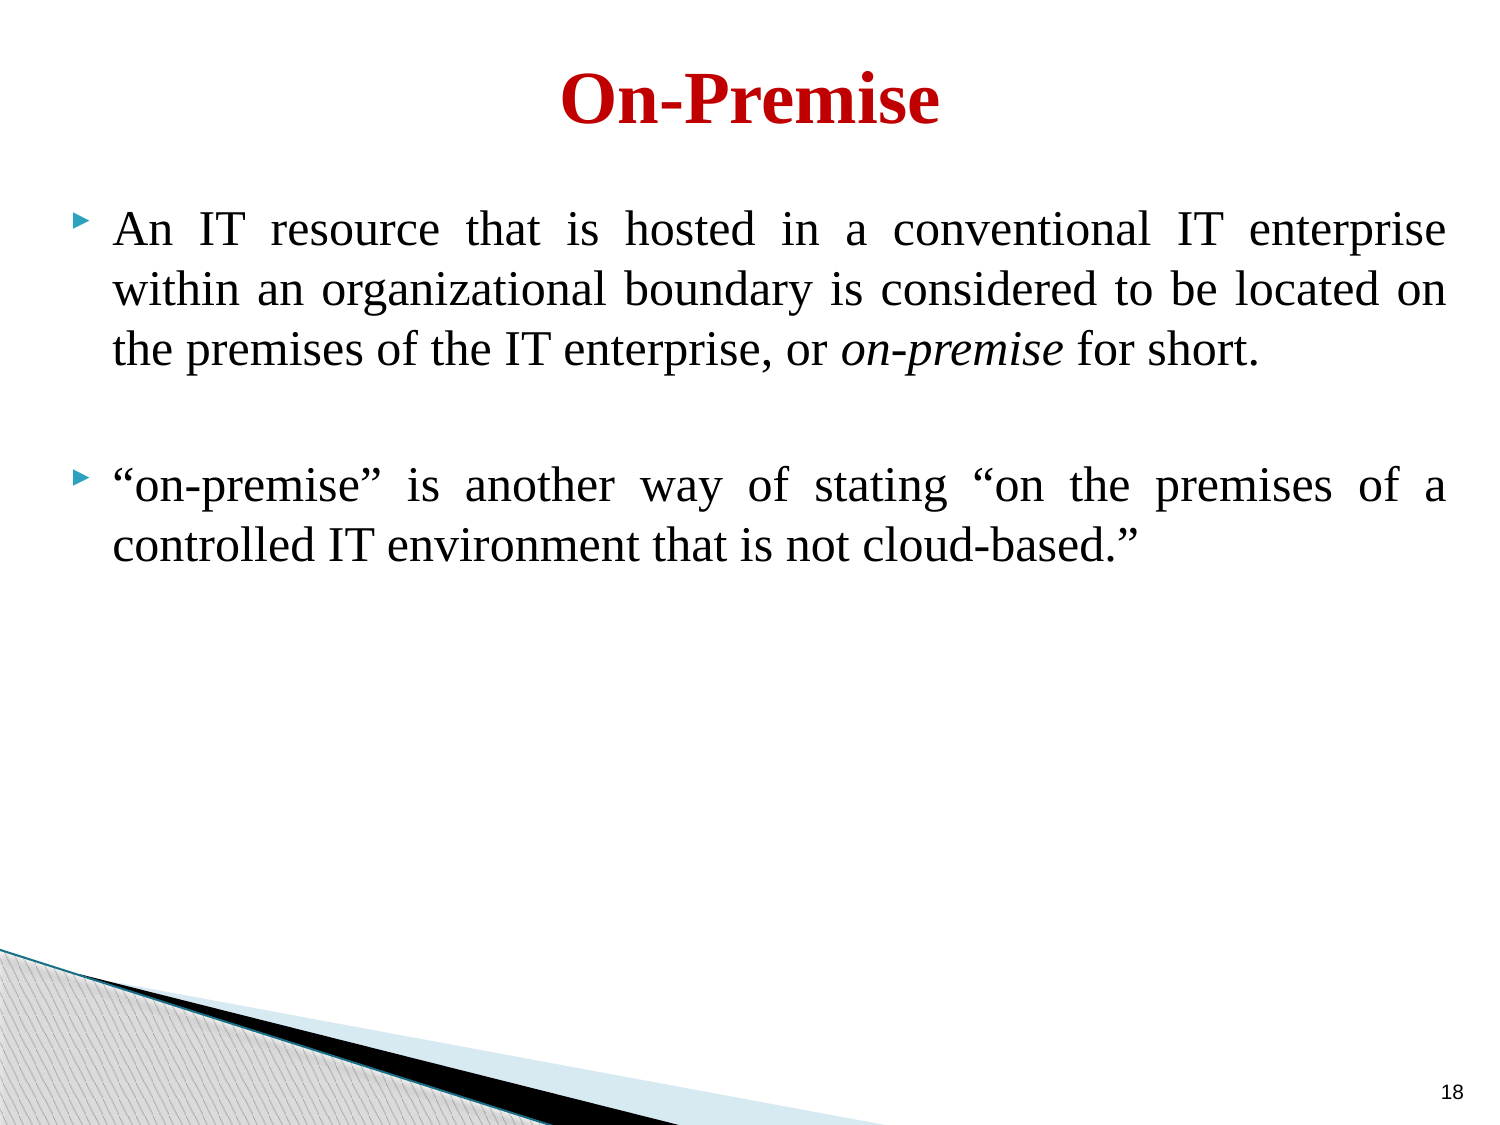

# On-Premise
An IT resource that is hosted in a conventional IT enterprise within an organizational boundary is considered to be located on the premises of the IT enterprise, or on-premise for short.

“on-premise” is another way of stating “on the premises of a controlled IT environment that is not cloud-based.”
18